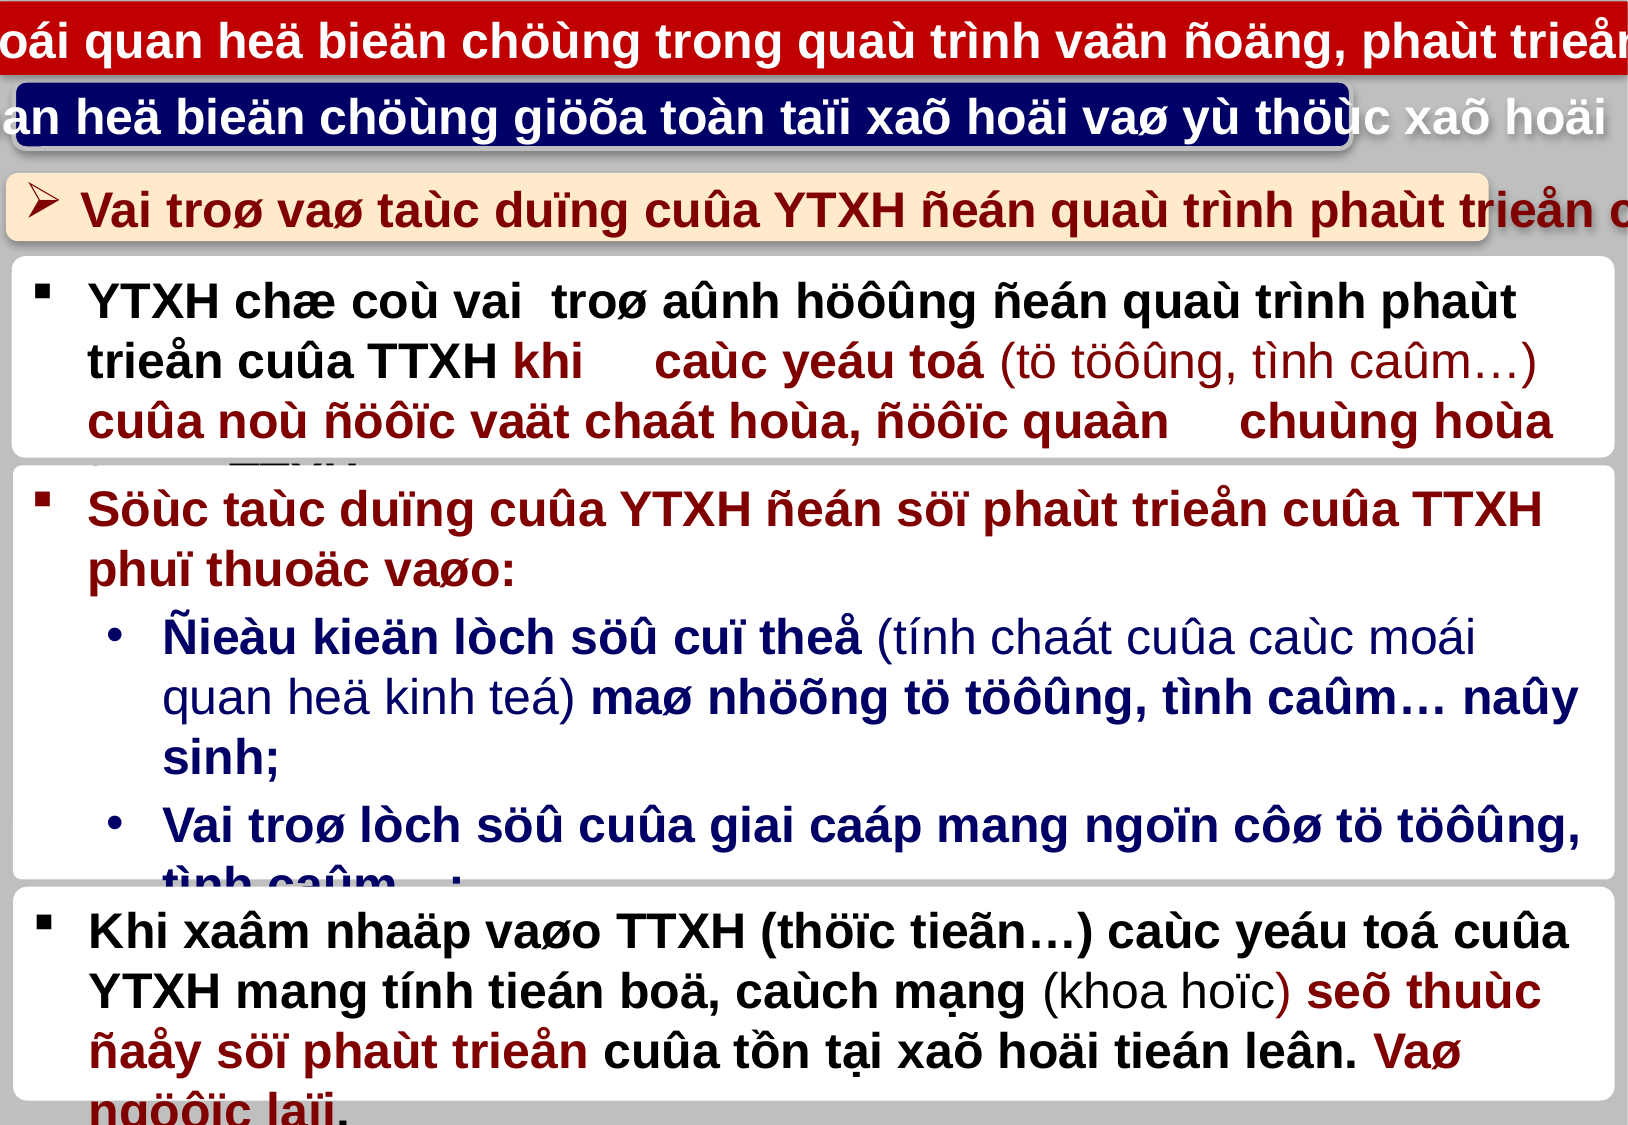

2. Caùc moái quan heä bieän chöùng trong quaù trình vaän ñoäng, phaùt trieån xaõ hoäi
c) Moái quan heä bieän chöùng giöõa toàn taïi xaõ hoäi vaø yù thöùc xaõ hoäi
Vai troø vaø taùc duïng cuûa YTXH ñeán quaù trình phaùt trieån cuûa TTXH
YTXH chæ coù vai  troø aûnh höôûng ñeán quaù trình phaùt trieån cuûa TTXH khi     caùc yeáu toá (tö töôûng, tình caûm…) cuûa noù ñöôïc vaät chaát hoùa, ñöôïc quaàn     chuùng hoùa trong TTXH.
Söùc taùc duïng cuûa YTXH ñeán söï phaùt trieån cuûa TTXH phuï thuoäc vaøo:
Ñieàu kieän lòch söû cuï theå (tính chaát cuûa caùc moái quan heä kinh teá) maø nhöõng tö töôûng, tình caûm… naûy sinh;
Vai troø lòch söû cuûa giai caáp mang ngoïn côø tö töôûng, tình caûm…;
Möùc ñoä xaâm nhaäp cuûa tö töôûng, tình caûm… vaøo quaàn chuùng, möùc ñoä vaät chaát hoùa tri thöùc…
Khi xaâm nhaäp vaøo TTXH (thöïc tieãn…) caùc yeáu toá cuûa YTXH mang tính tieán boä, caùch mạng (khoa hoïc) seõ thuùc ñaåy söï phaùt trieån cuûa tồn tại xaõ hoäi tieán leân. Vaø ngöôïc laïi.